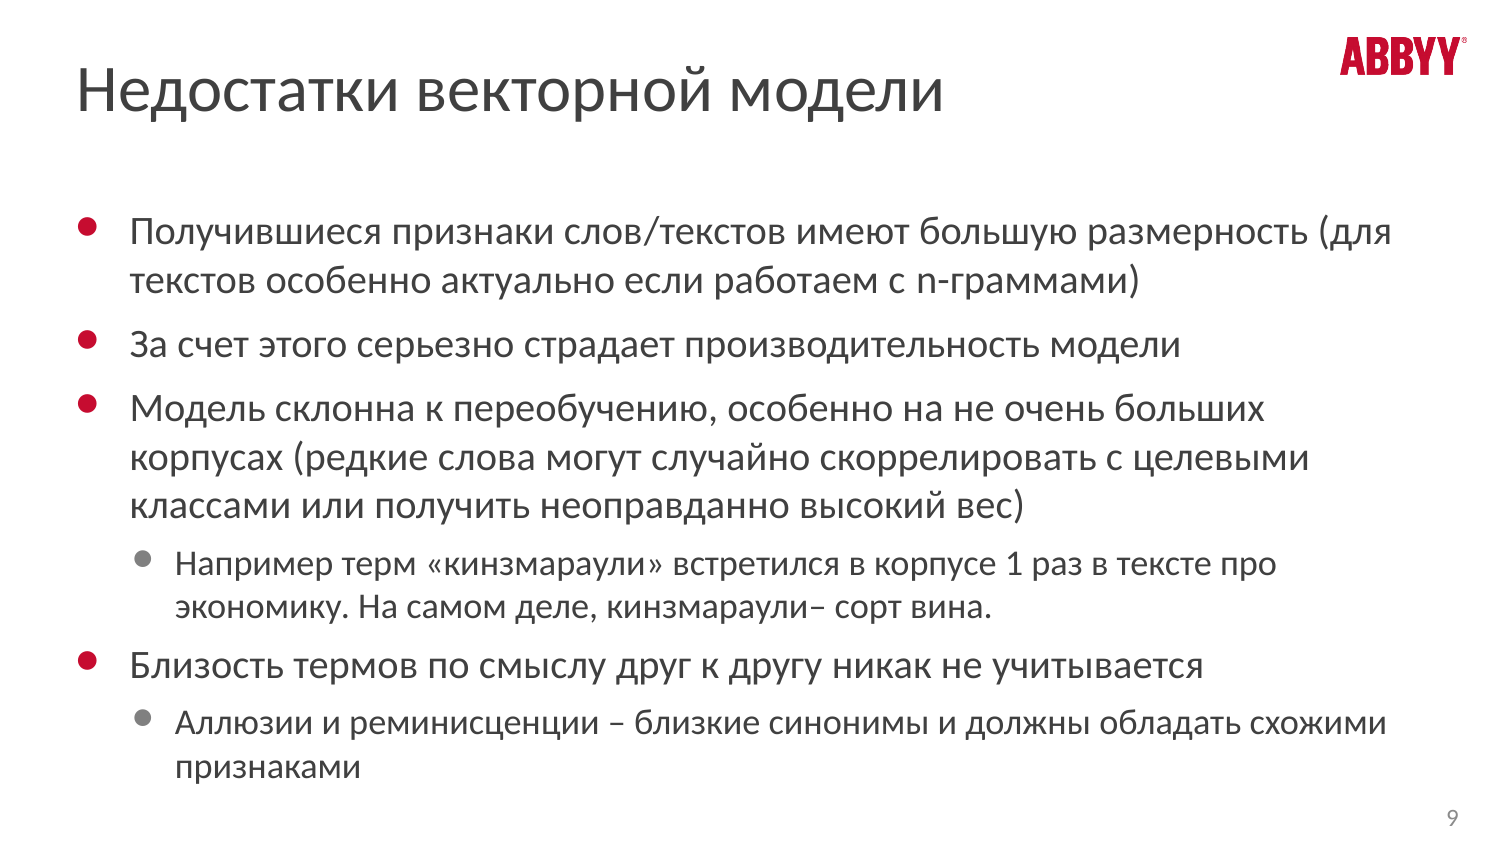

# Недостатки векторной модели
Получившиеся признаки слов/текстов имеют большую размерность (для текстов особенно актуально если работаем с n-граммами)
За счет этого серьезно страдает производительность модели
Модель склонна к переобучению, особенно на не очень больших корпусах (редкие слова могут случайно скоррелировать с целевыми классами или получить неоправданно высокий вес)
Например терм «кинзмараули» встретился в корпусе 1 раз в тексте про экономику. На самом деле, кинзмараули– сорт вина.
Близость термов по смыслу друг к другу никак не учитывается
Аллюзии и реминисценции – близкие синонимы и должны обладать схожими признаками
9